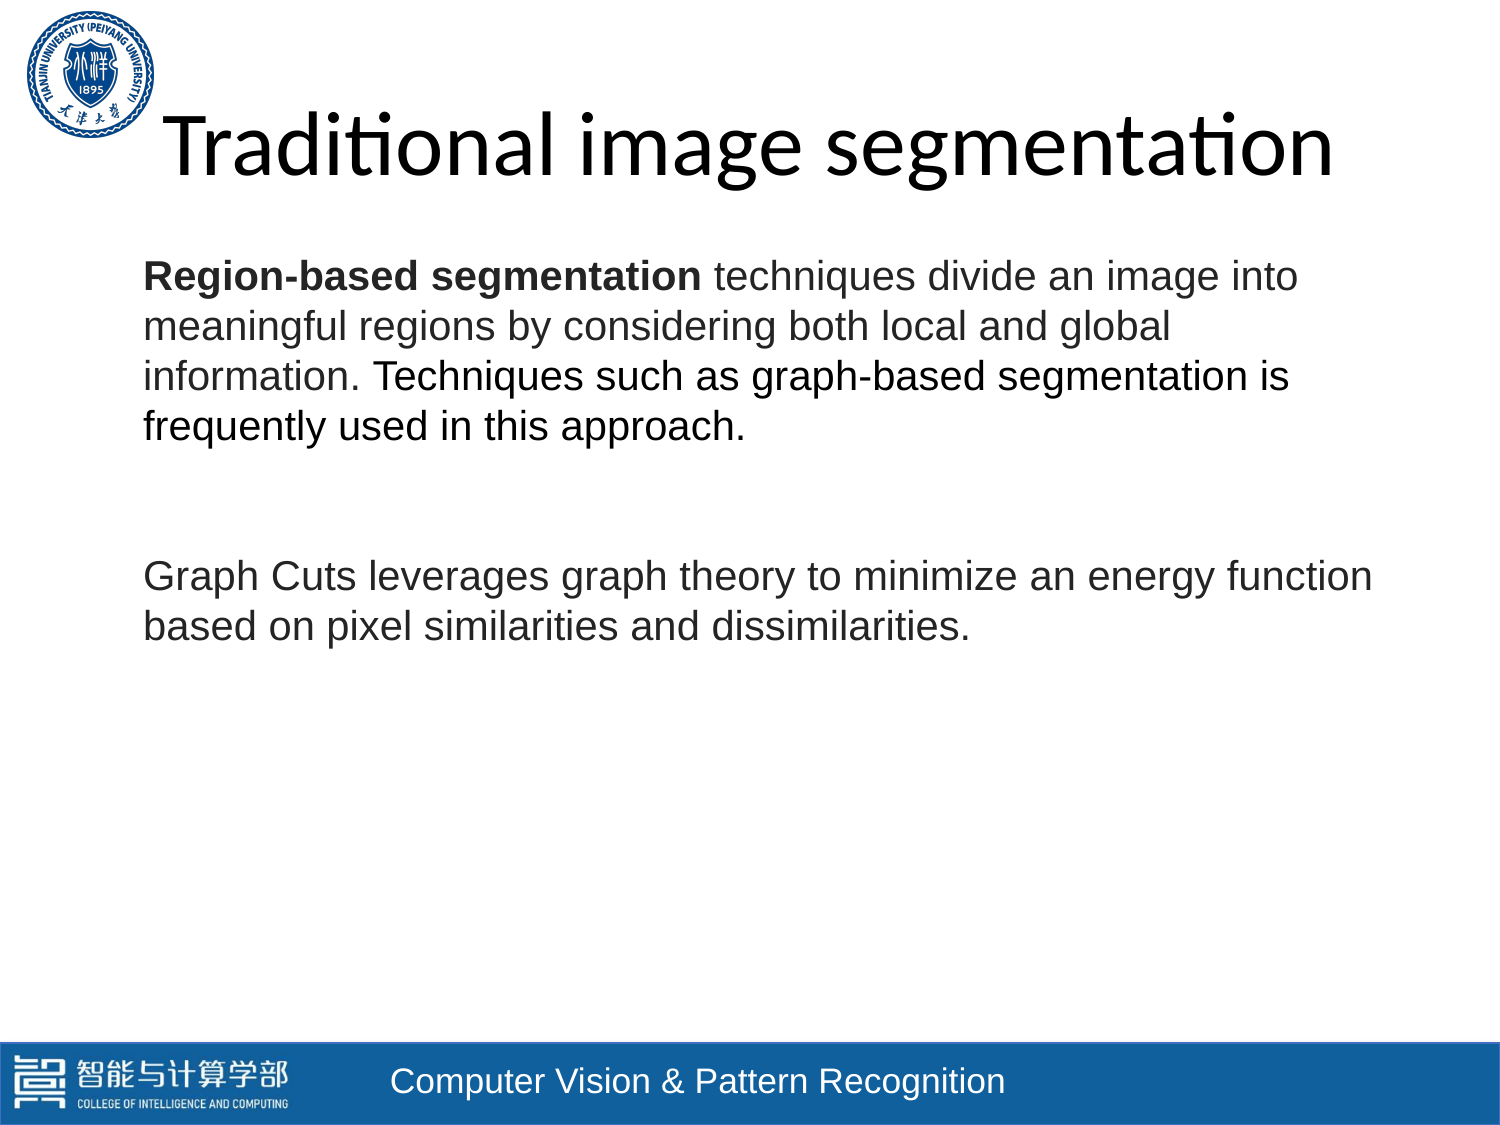

# Traditional image segmentation
Region-based segmentation techniques divide an image into meaningful regions by considering both local and global information. Techniques such as graph-based segmentation is frequently used in this approach.

Graph Cuts leverages graph theory to minimize an energy function based on pixel similarities and dissimilarities.